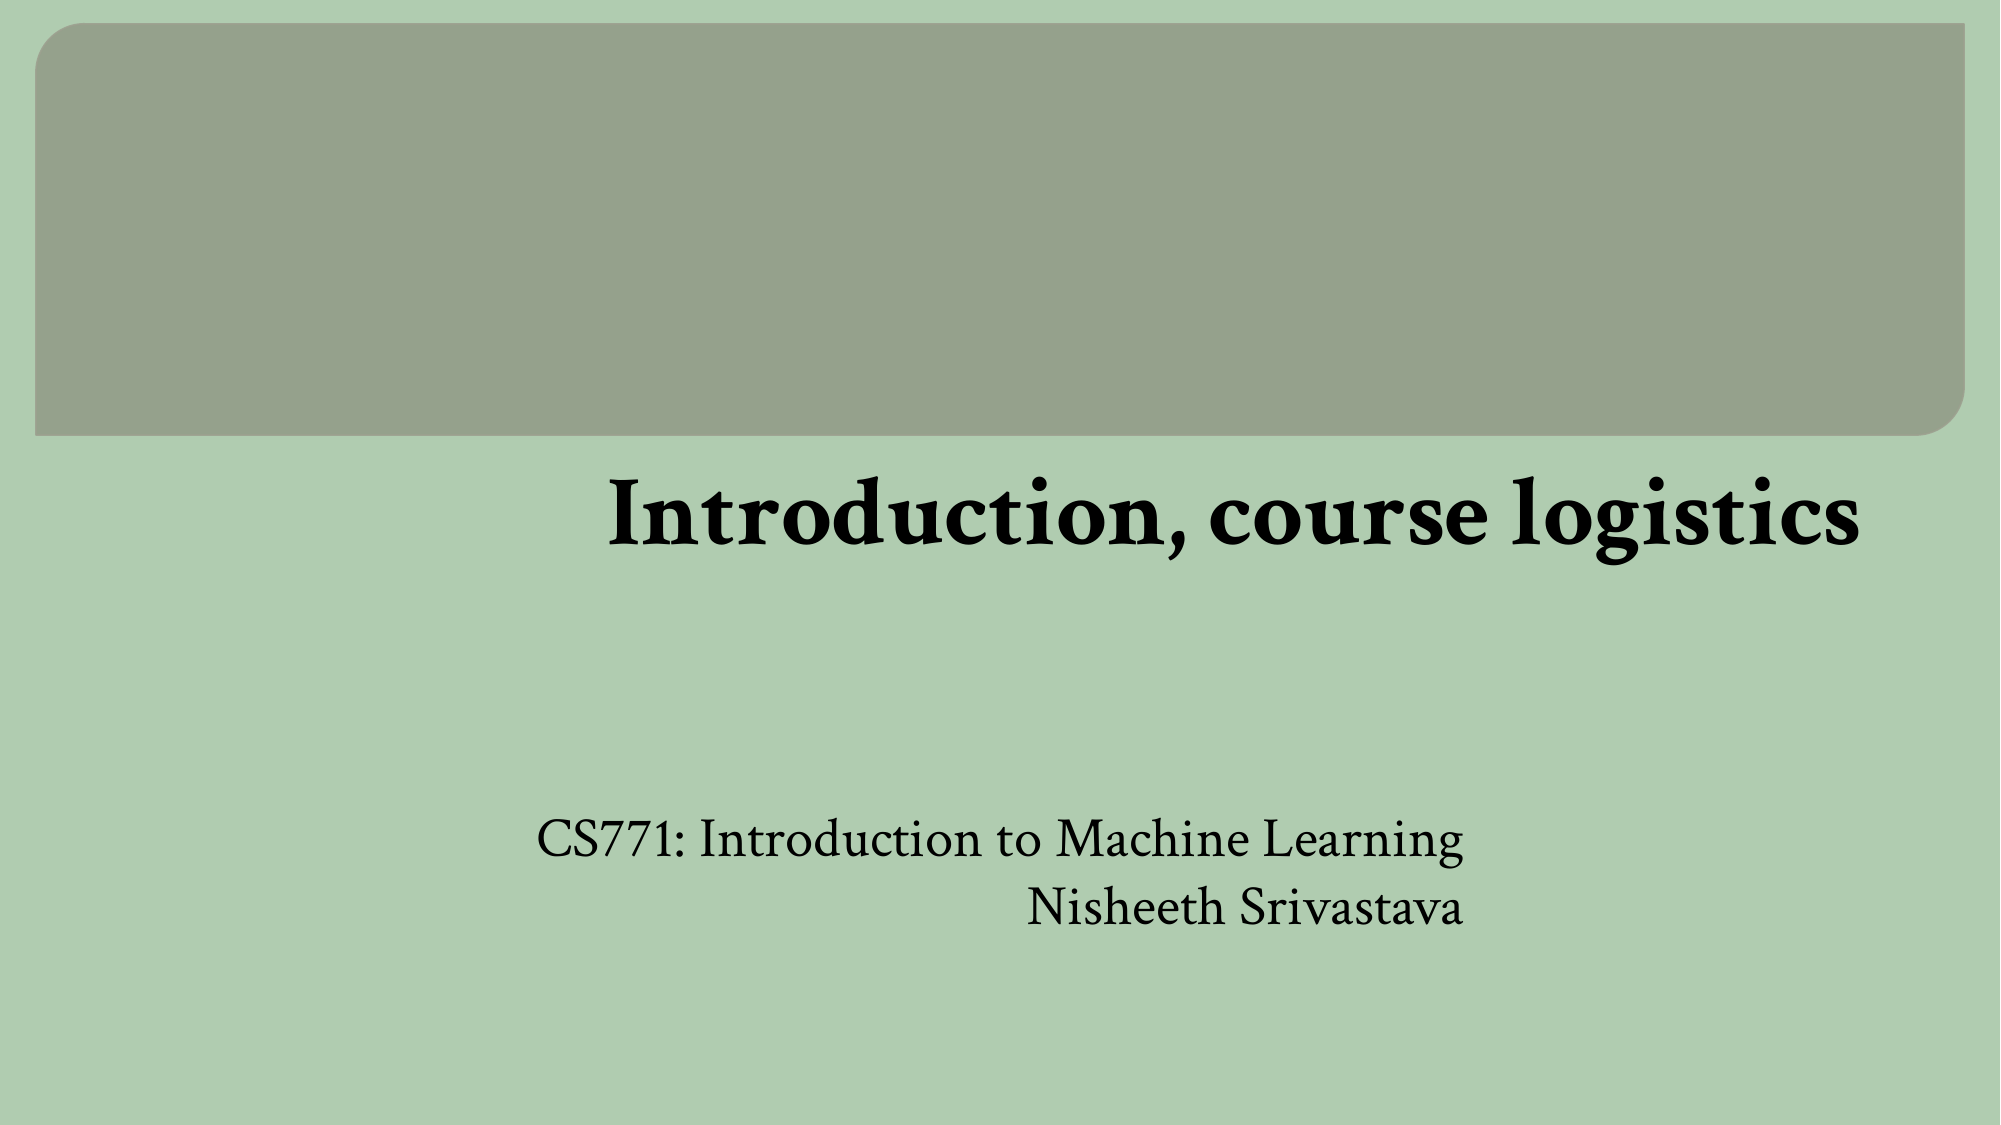

# Introduction, course logistics
CS771: Introduction to Machine Learning
Nisheeth Srivastava